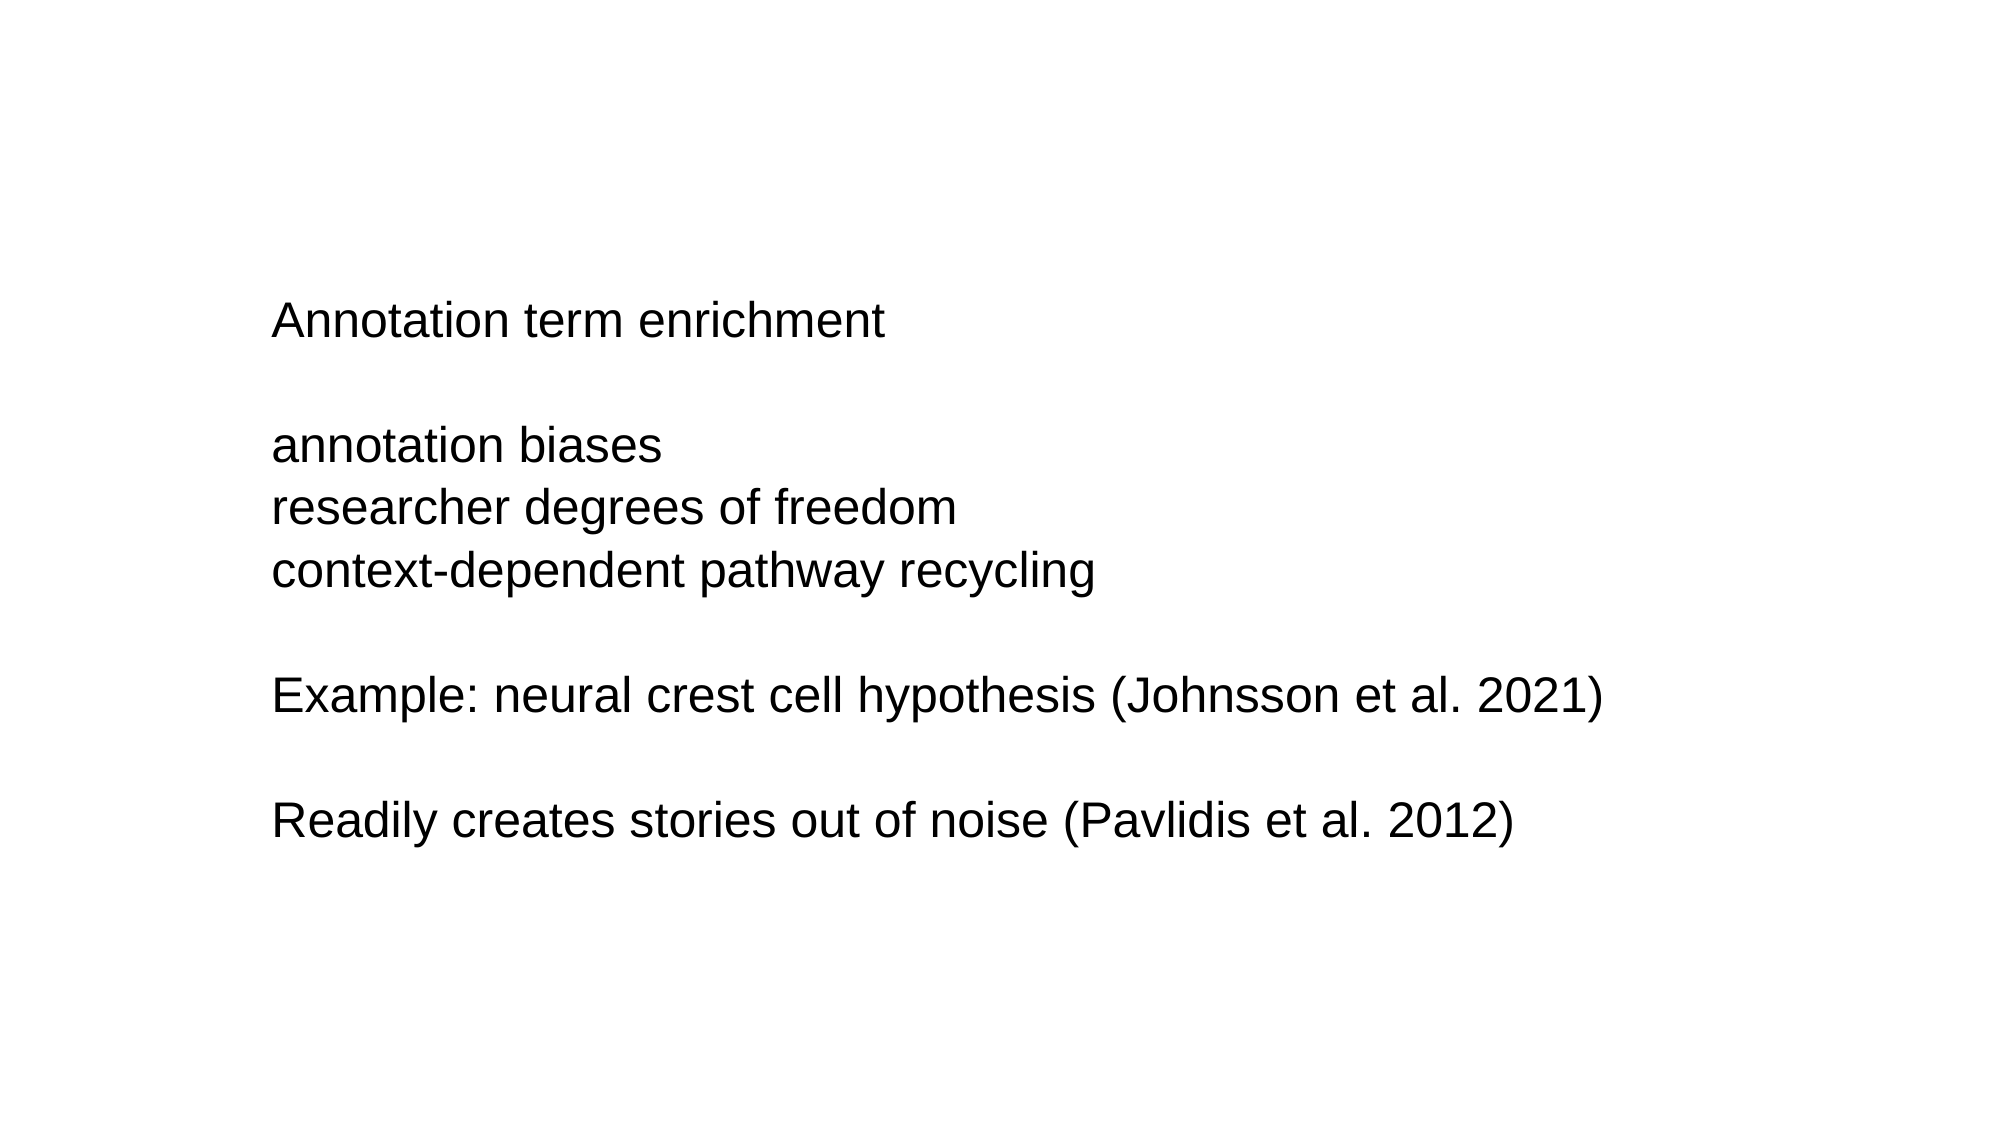

Annotation term enrichment

annotation biases
researcher degrees of freedom
context-dependent pathway recycling

Example: neural crest cell hypothesis (Johnsson et al. 2021)

Readily creates stories out of noise (Pavlidis et al. 2012)